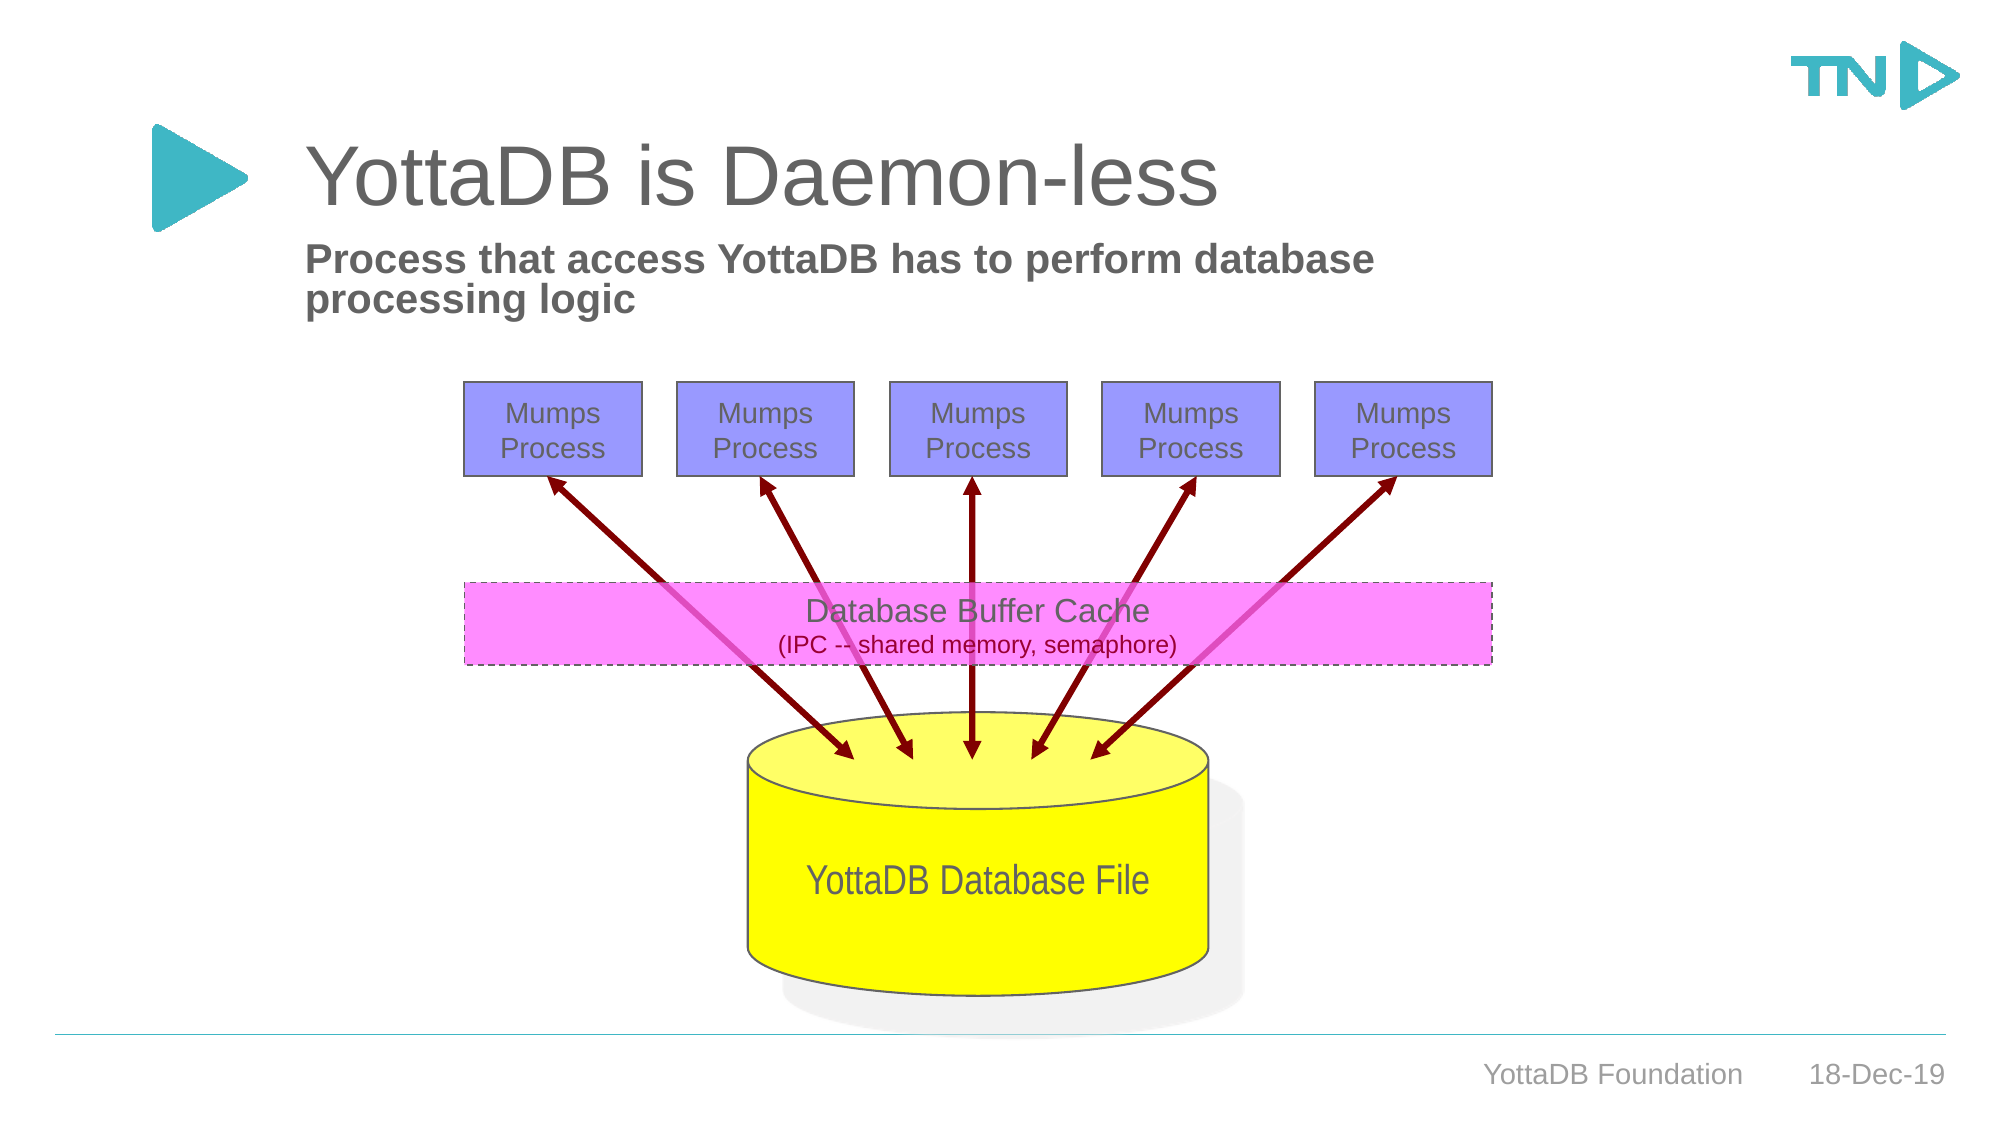

# YottaDB is Daemon-less
Process that access YottaDB has to perform database processing logic
Mumps
Process
Mumps
Process
Mumps
Process
Mumps
Process
Mumps
Process

Database Buffer Cache
(IPC -- shared memory, semaphore)
YottaDB Database File

YottaDB Foundation
18-Dec-19